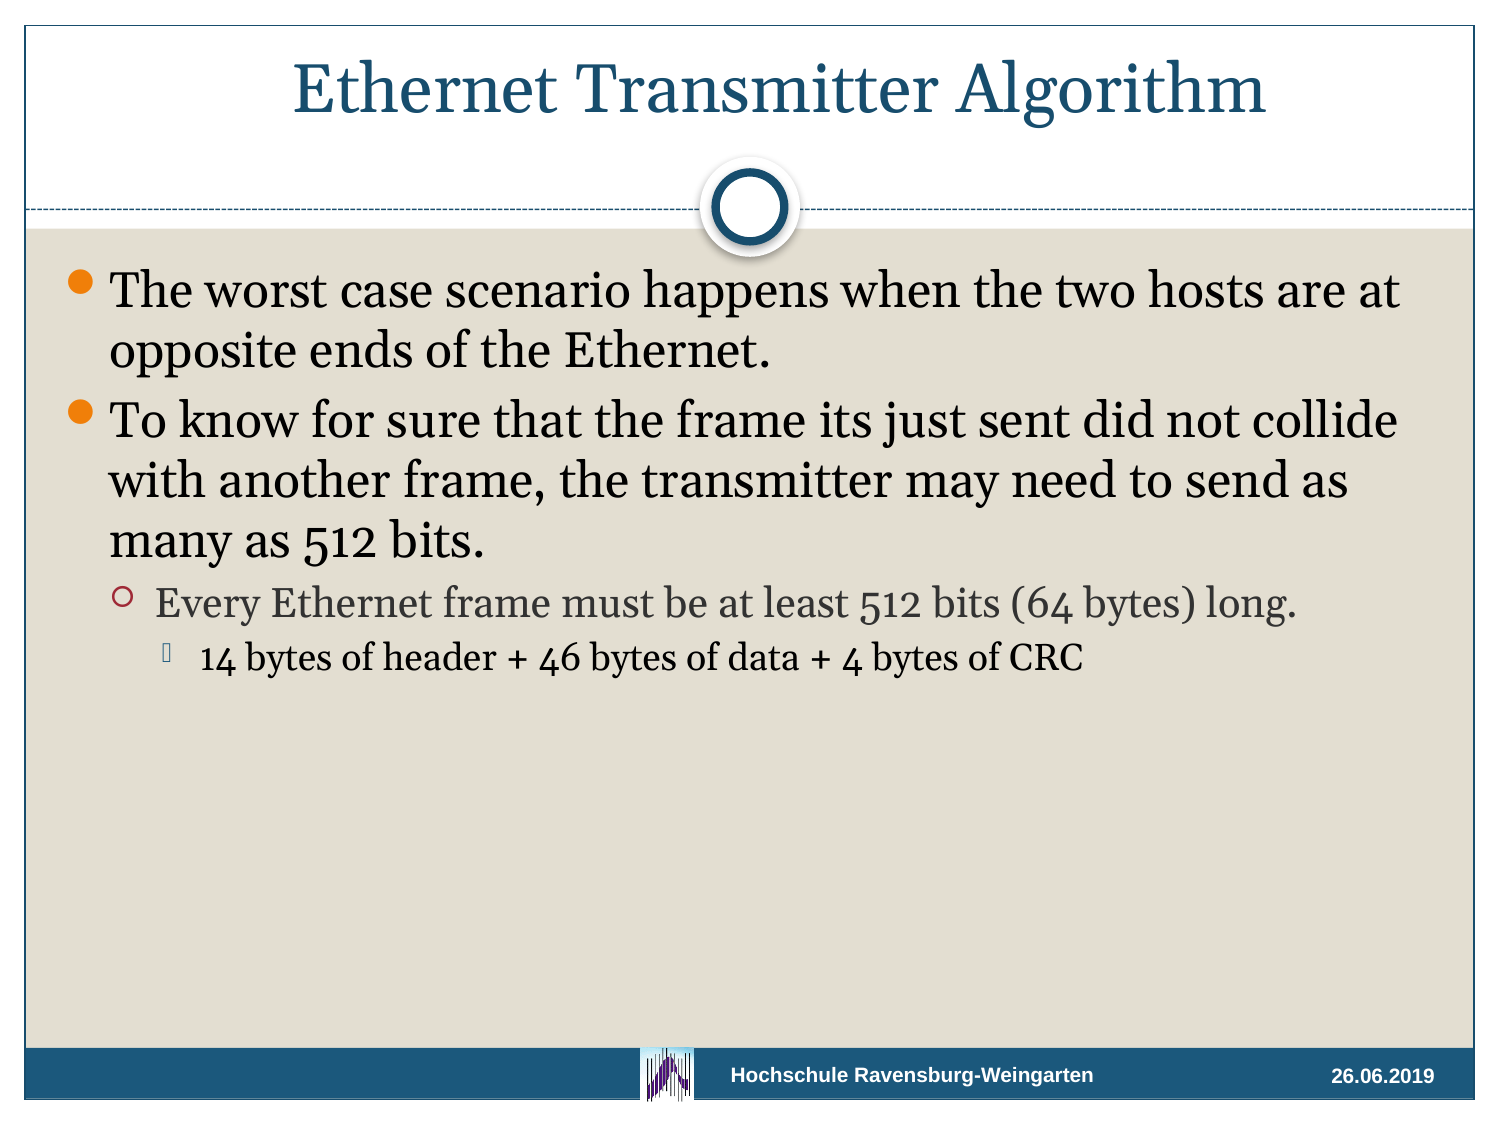

# Ethernet Transmitter Algorithm
The worst case scenario happens when the two hosts are at opposite ends of the Ethernet.
To know for sure that the frame its just sent did not collide with another frame, the transmitter may need to send as many as 512 bits.
Every Ethernet frame must be at least 512 bits (64 bytes) long.
14 bytes of header + 46 bytes of data + 4 bytes of CRC
26.06.2019